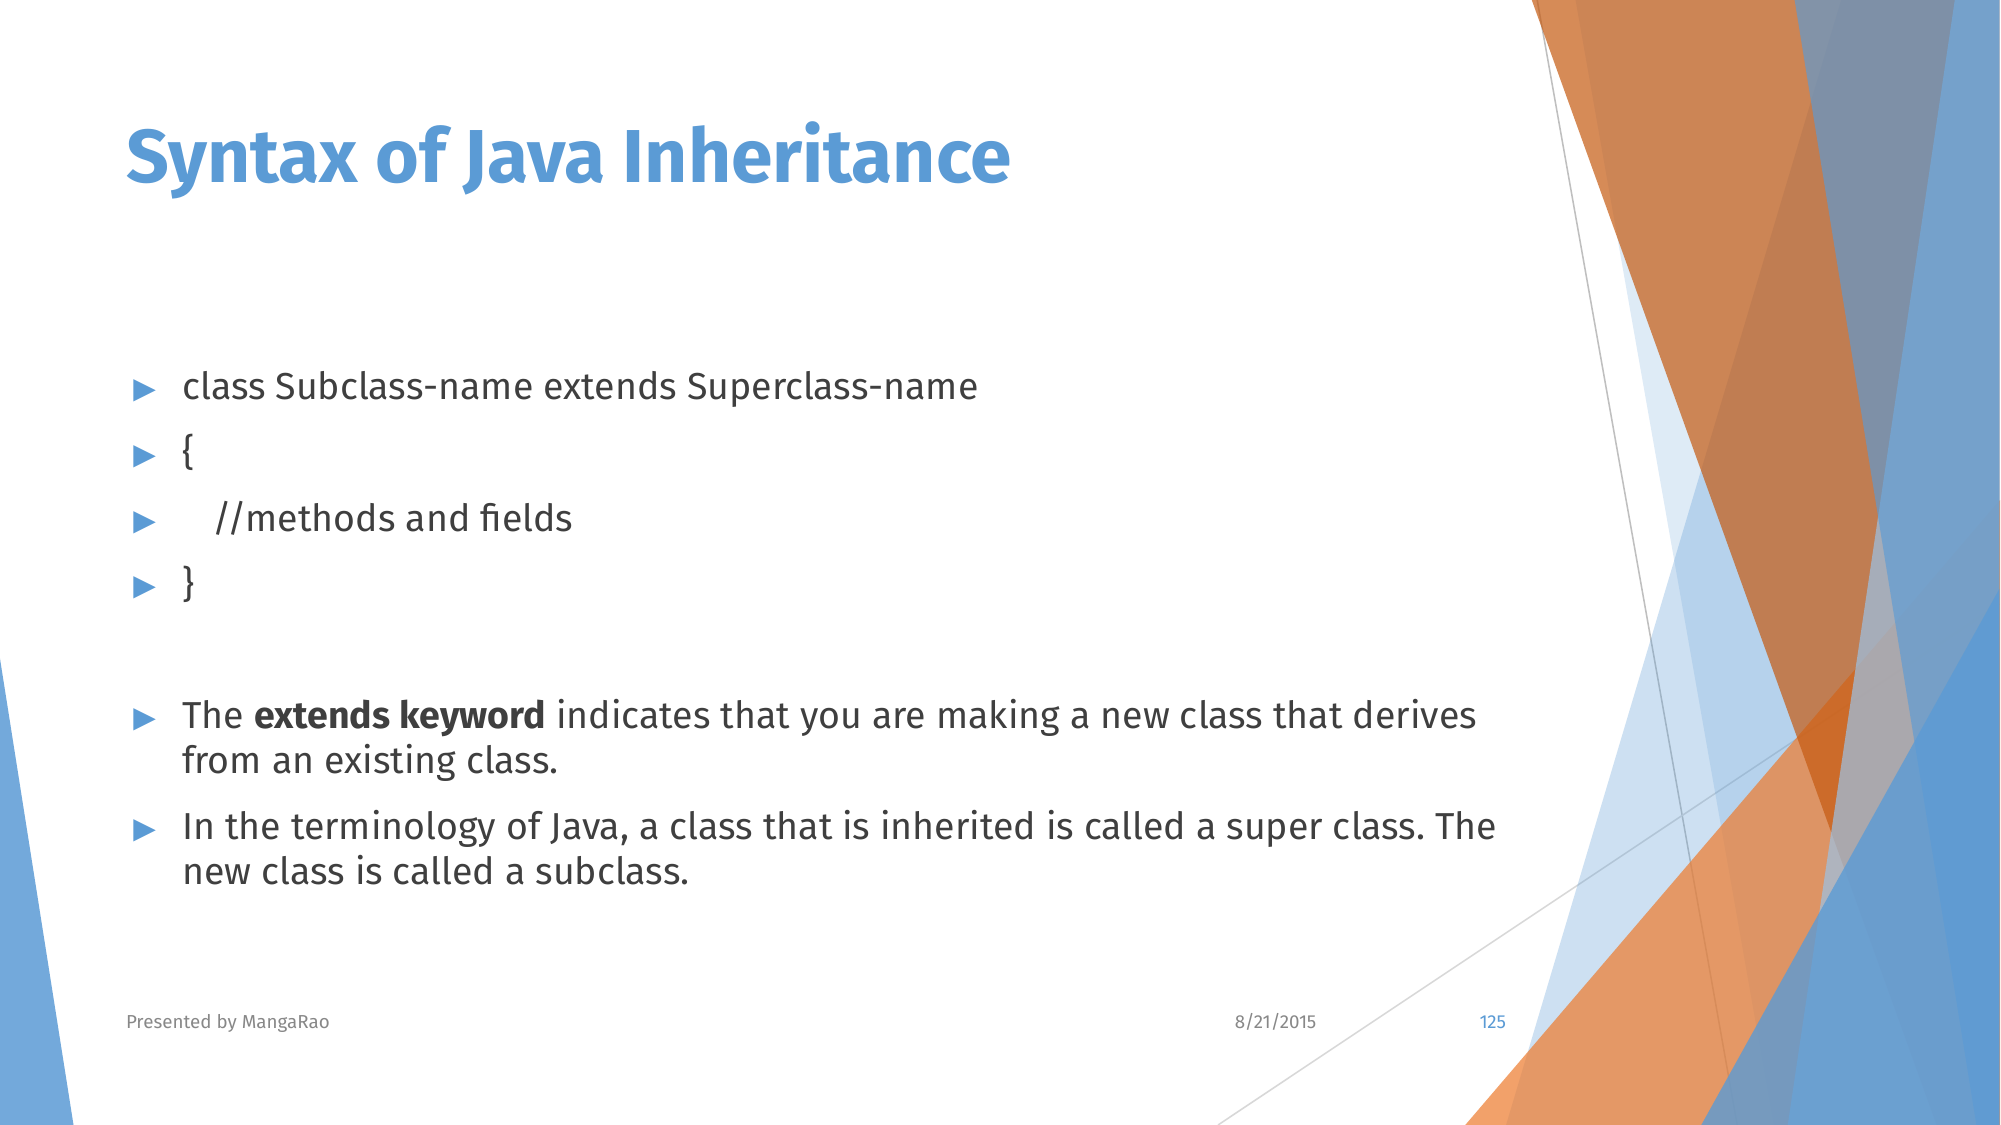

# Syntax of Java Inheritance
class Subclass-name extends Superclass-name
{
   //methods and fields
}

The extends keyword indicates that you are making a new class that derives from an existing class.
In the terminology of Java, a class that is inherited is called a super class. The new class is called a subclass.

Presented by MangaRao
8/21/2015
125